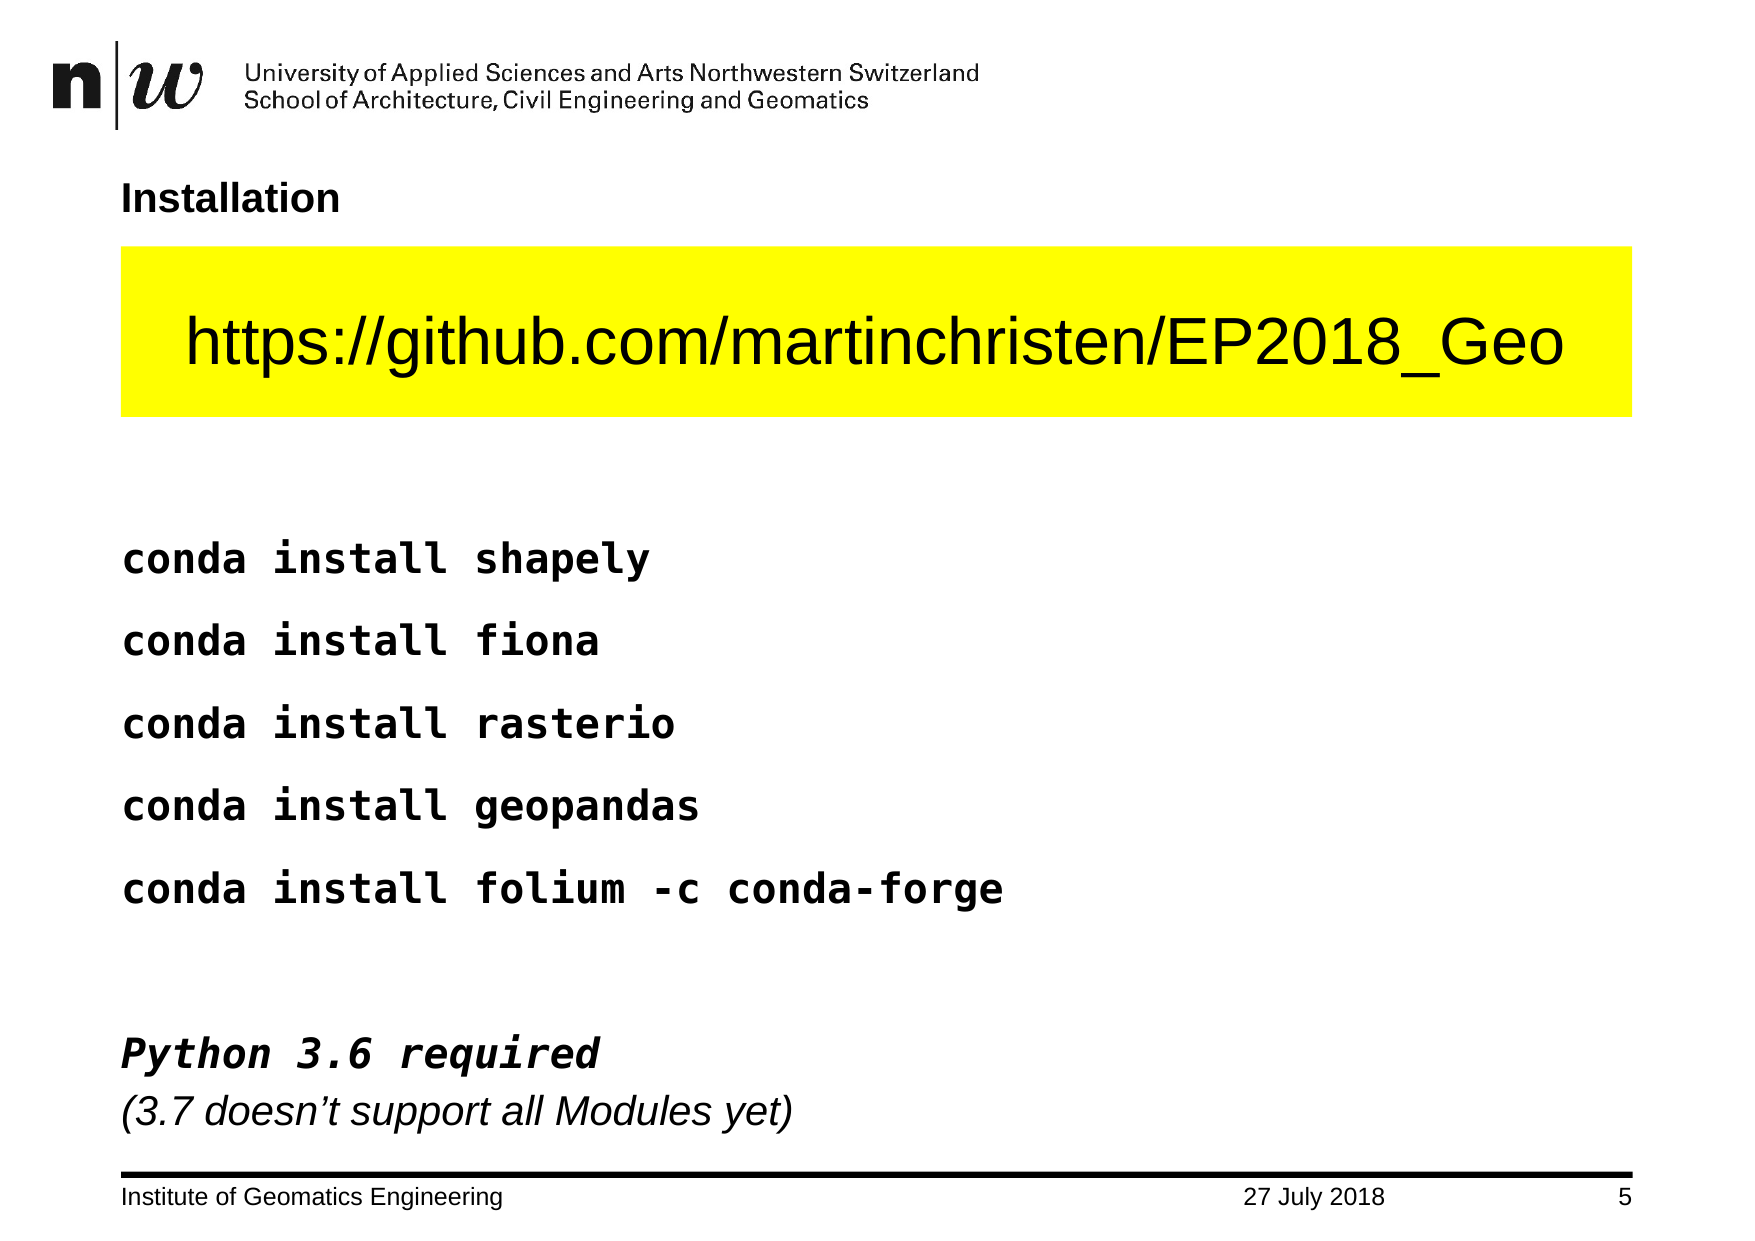

# Installation
https://github.com/martinchristen/EP2018_Geo

conda install shapely
conda install fiona
conda install rasterio
conda install geopandas
conda install folium -c conda-forge

Python 3.6 required
(3.7 doesn’t support all Modules yet)
Institute of Geomatics Engineering
27 July 2018
5